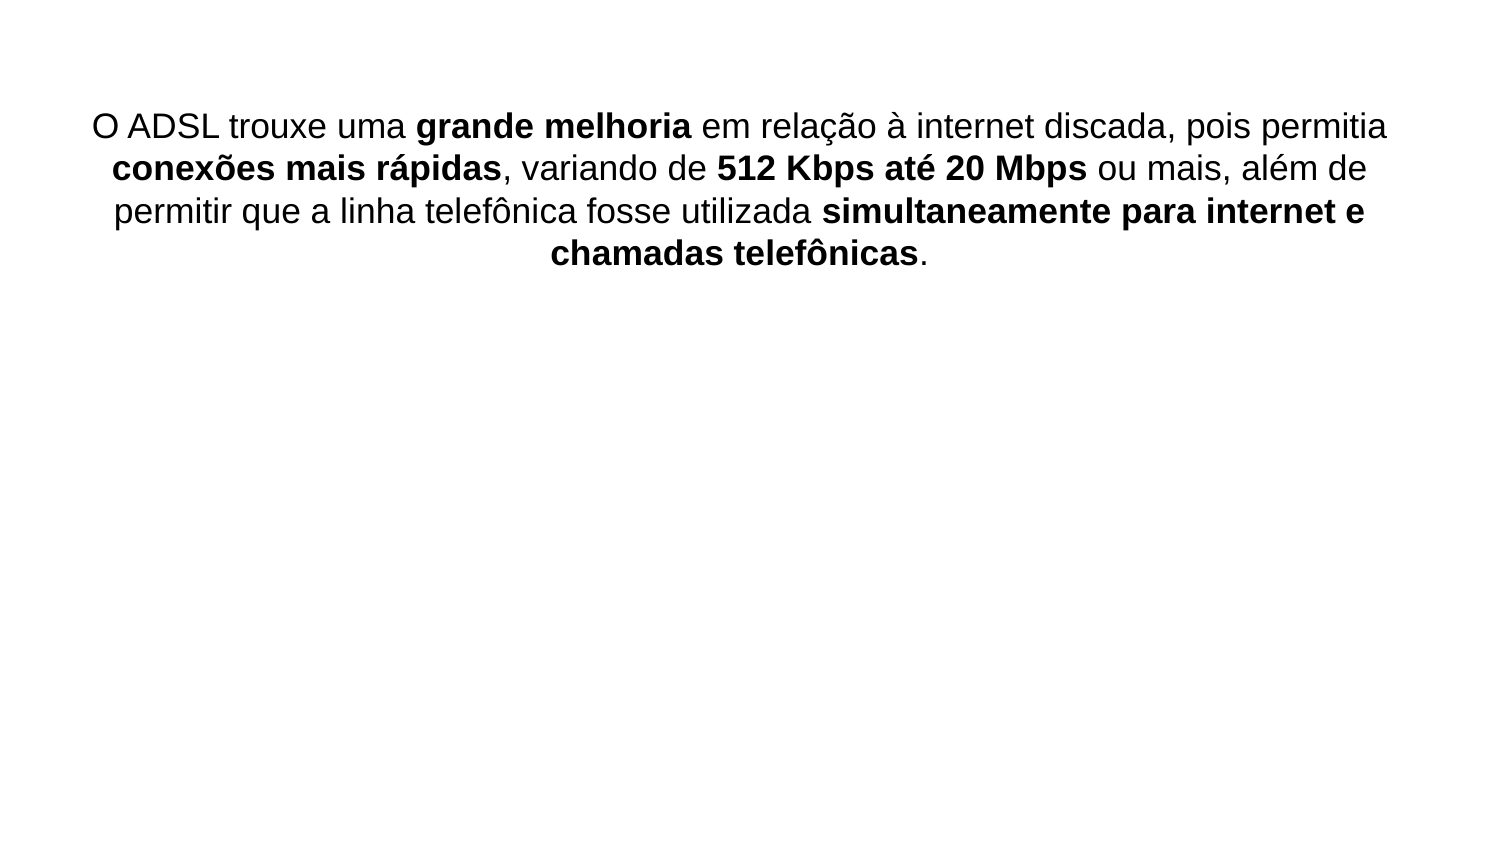

O ADSL trouxe uma grande melhoria em relação à internet discada, pois permitia conexões mais rápidas, variando de 512 Kbps até 20 Mbps ou mais, além de permitir que a linha telefônica fosse utilizada simultaneamente para internet e chamadas telefônicas.